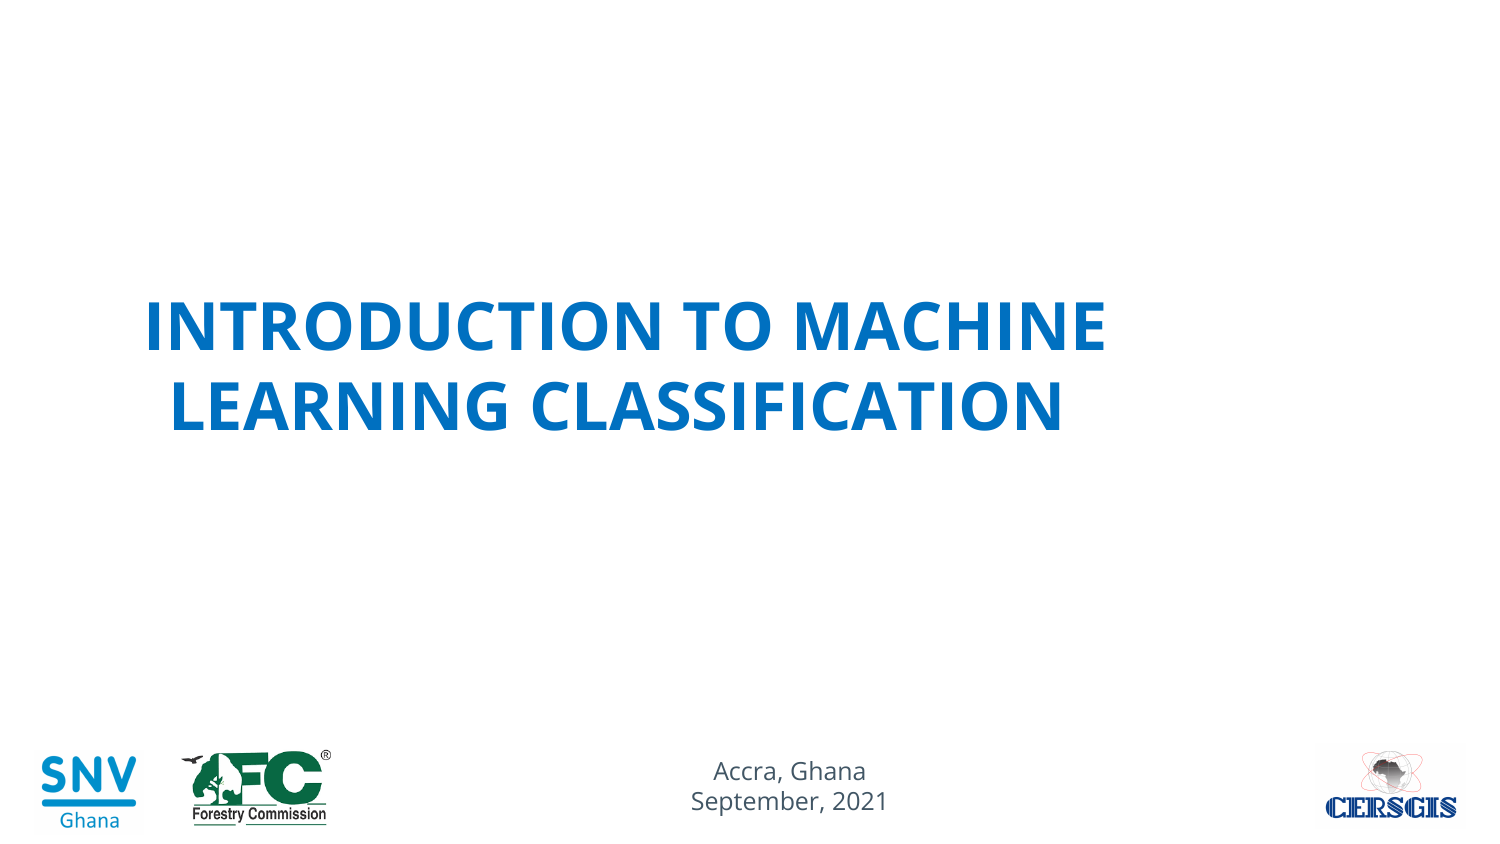

# INTRODUCTION TO MACHINE LEARNING CLASSIFICATION
Accra, Ghana
September, 2021